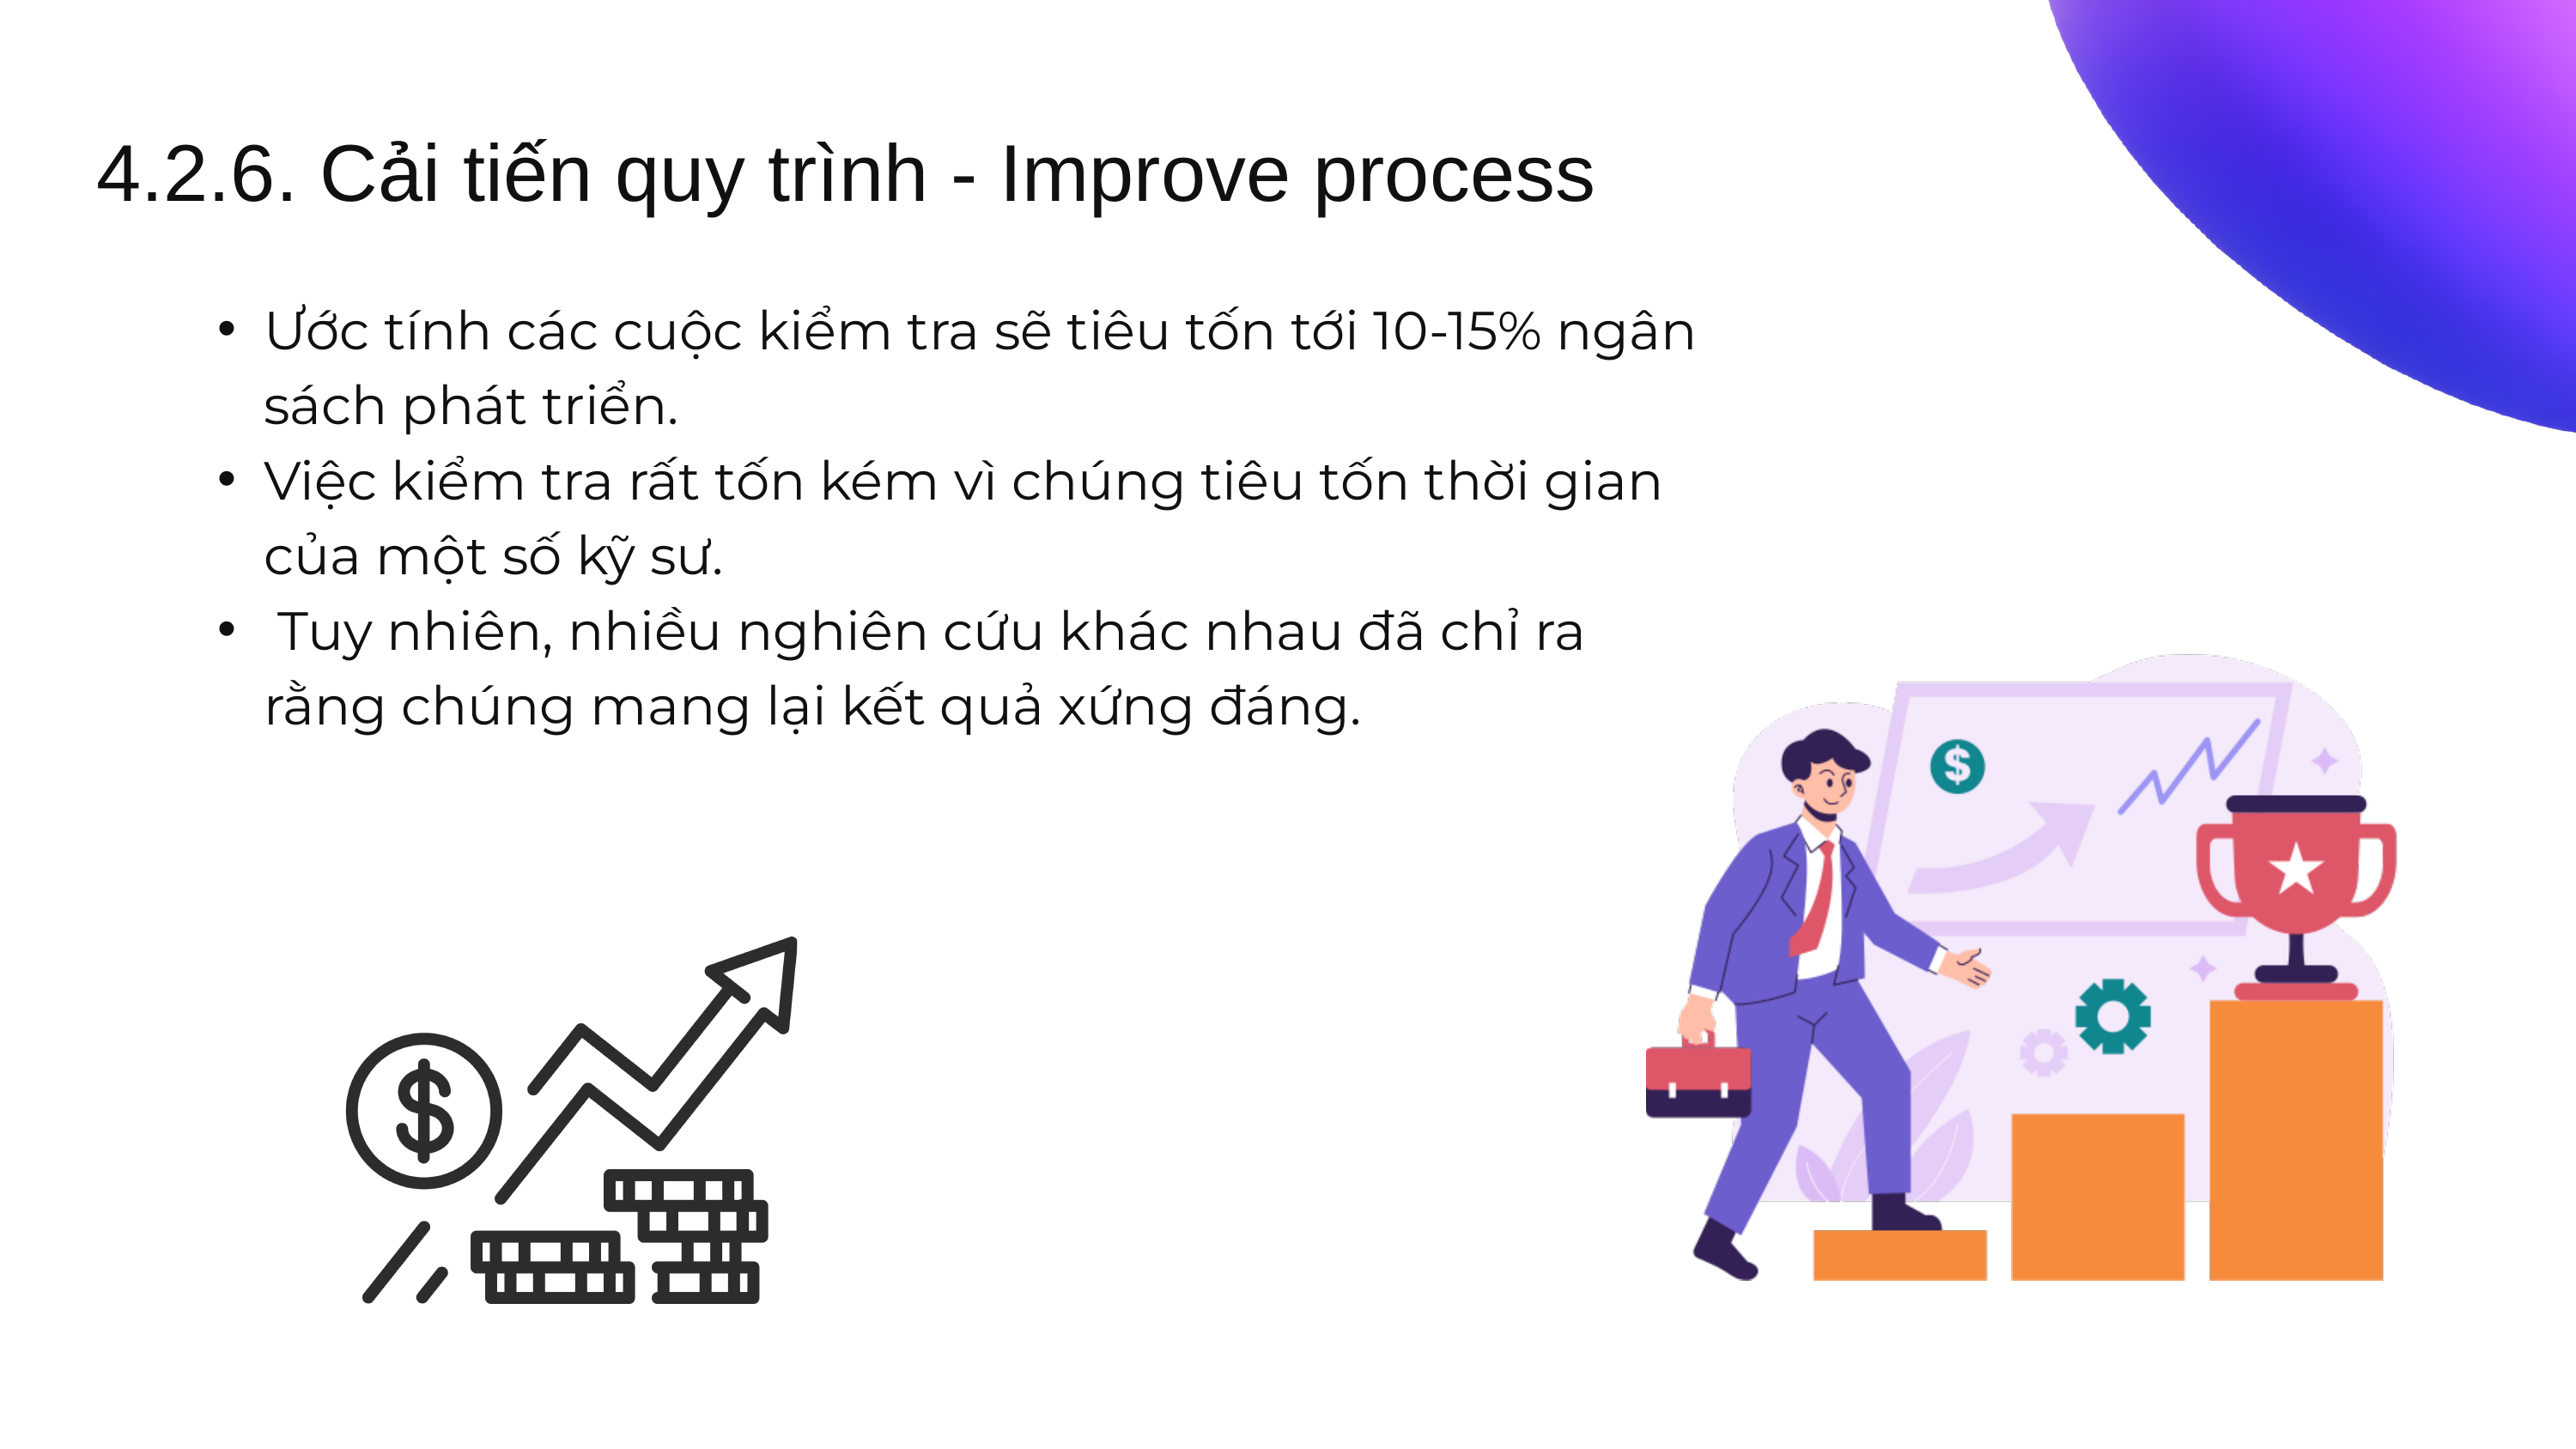

4.2.6. Cải tiến quy trình - Improve process

Ước tính các cuộc kiểm tra sẽ tiêu tốn tới 10-15% ngân sách phát triển.
Việc kiểm tra rất tốn kém vì chúng tiêu tốn thời gian của một số kỹ sư.
 Tuy nhiên, nhiều nghiên cứu khác nhau đã chỉ ra rằng chúng mang lại kết quả xứng đáng.